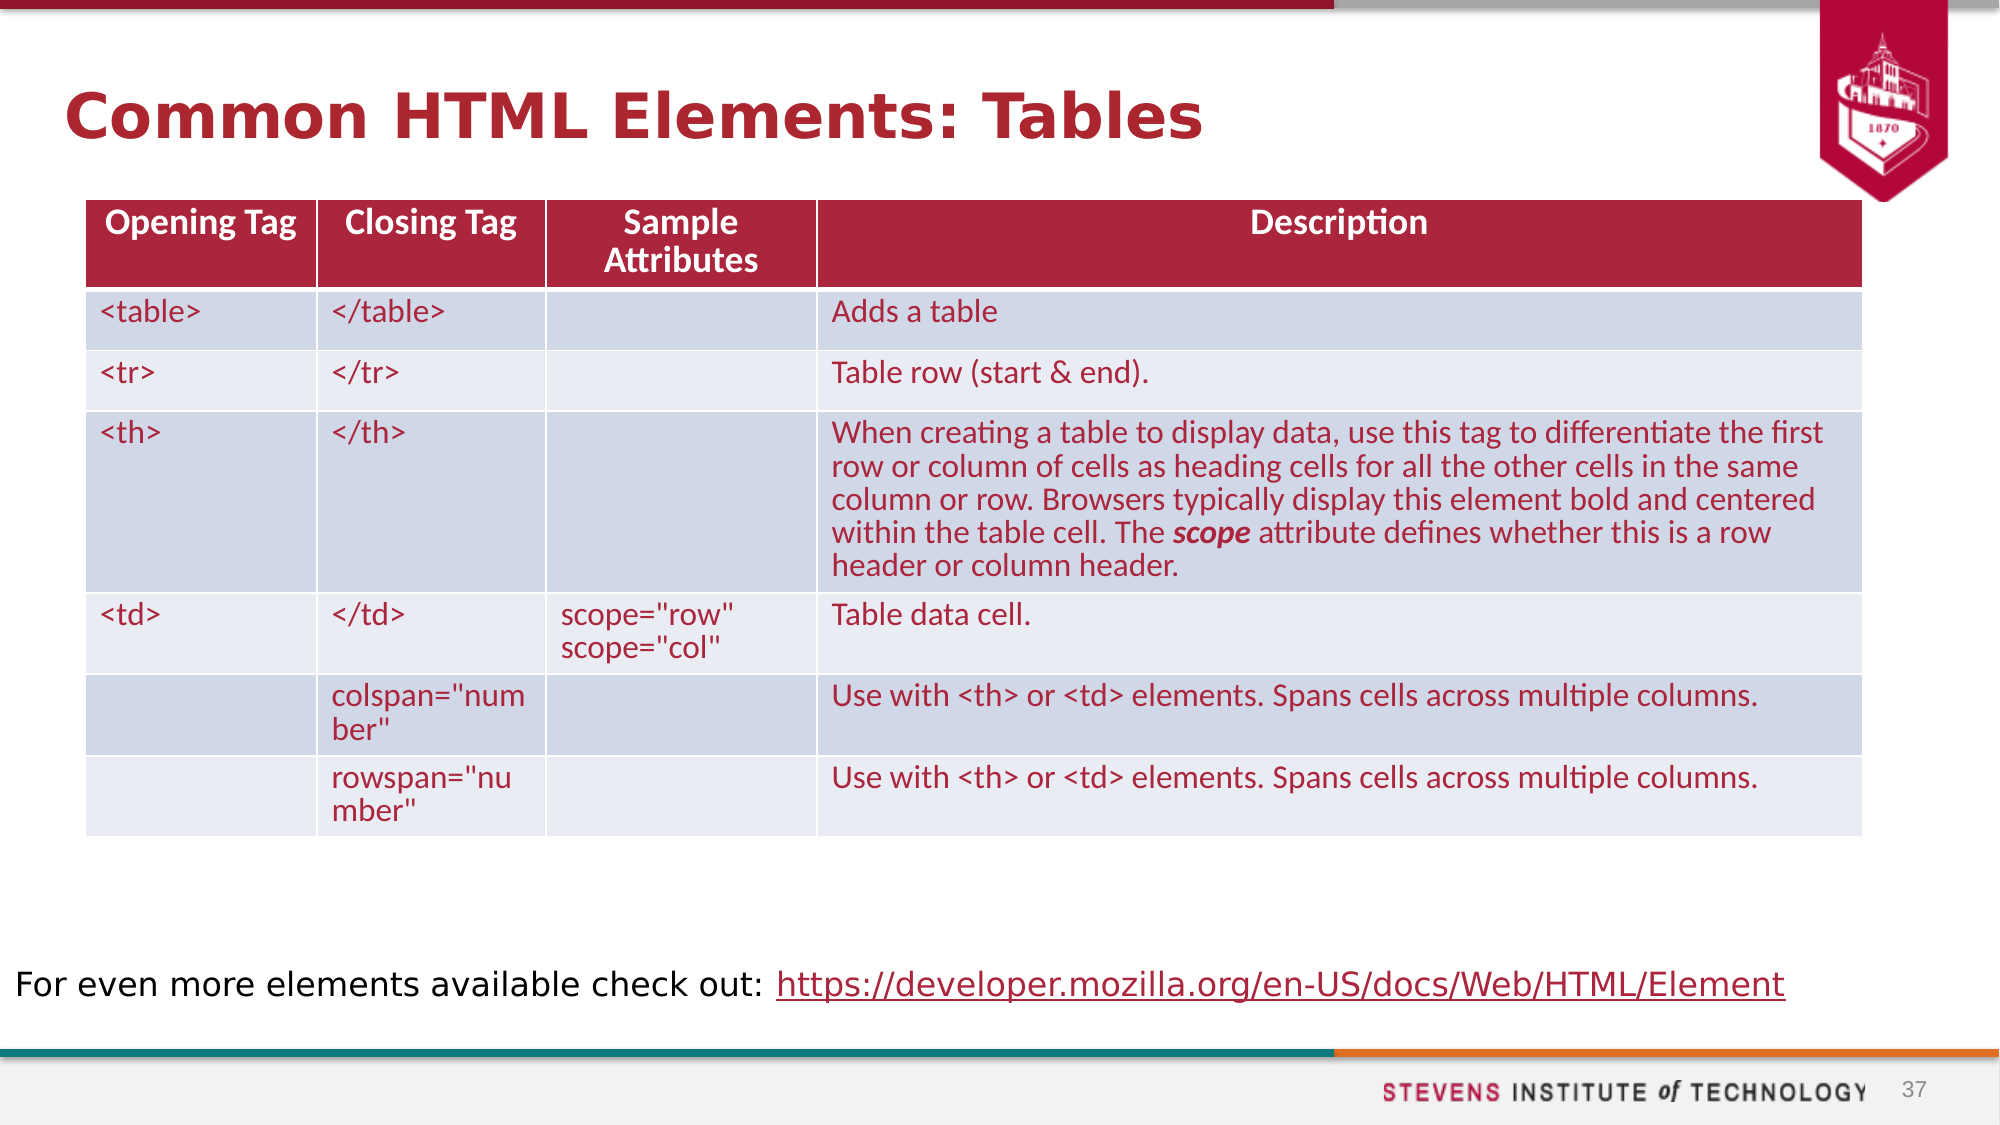

# Common HTML Elements: Tables
| Opening Tag | Closing Tag | Sample Attributes | Description |
| --- | --- | --- | --- |
| <table> | </table> |  | Adds a table |
| <tr> | </tr> |  | Table row (start & end). |
| <th> | </th> |  | When creating a table to display data, use this tag to differentiate the first row or column of cells as heading cells for all the other cells in the same column or row. Browsers typically display this element bold and centered within the table cell. The scope attribute defines whether this is a row header or column header. |
| <td> | </td> | scope="row" scope="col" | Table data cell. |
|  | colspan="number" |  | Use with <th> or <td> elements. Spans cells across multiple columns. |
|  | rowspan="number" |  | Use with <th> or <td> elements. Spans cells across multiple columns. |
For even more elements available check out: https://developer.mozilla.org/en-US/docs/Web/HTML/Element
37